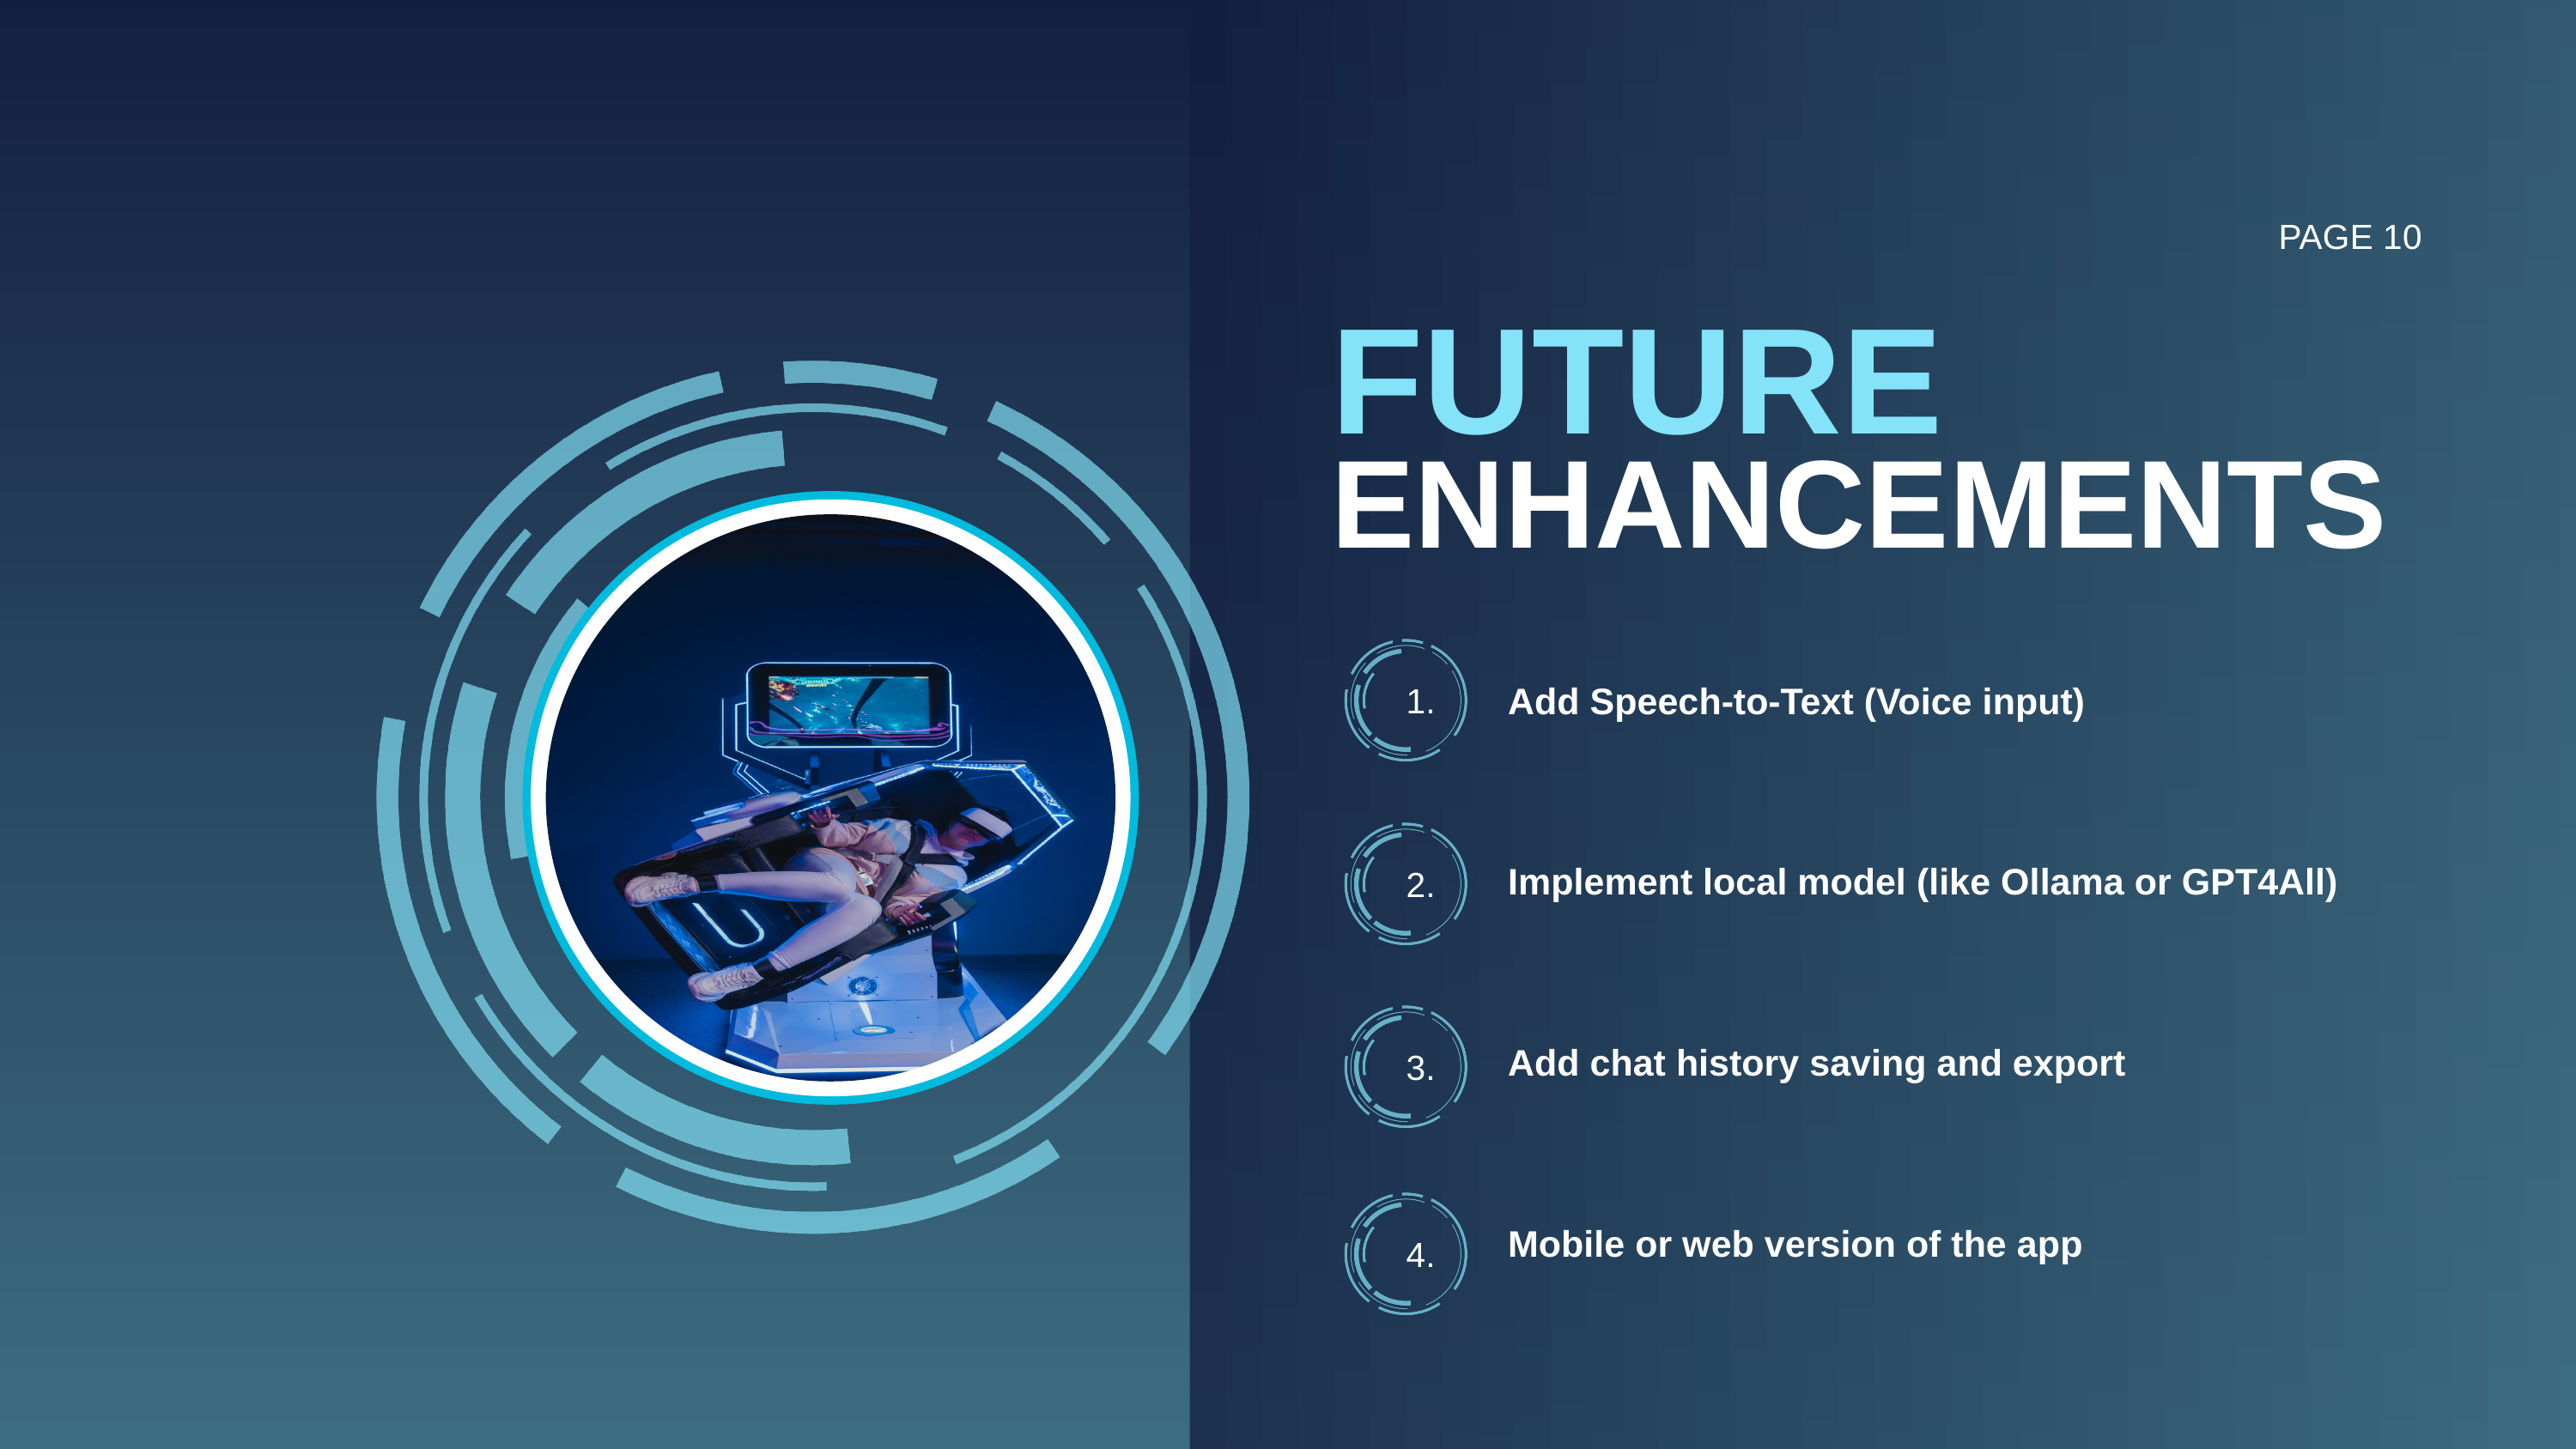

PAGE 10
FUTURE

ENHANCEMENTS

Add Speech-to-Text (Voice input)
1.

Implement local model (like Ollama or GPT4All)
2.

Add chat history saving and export
3.

Mobile or web version of the app
4.